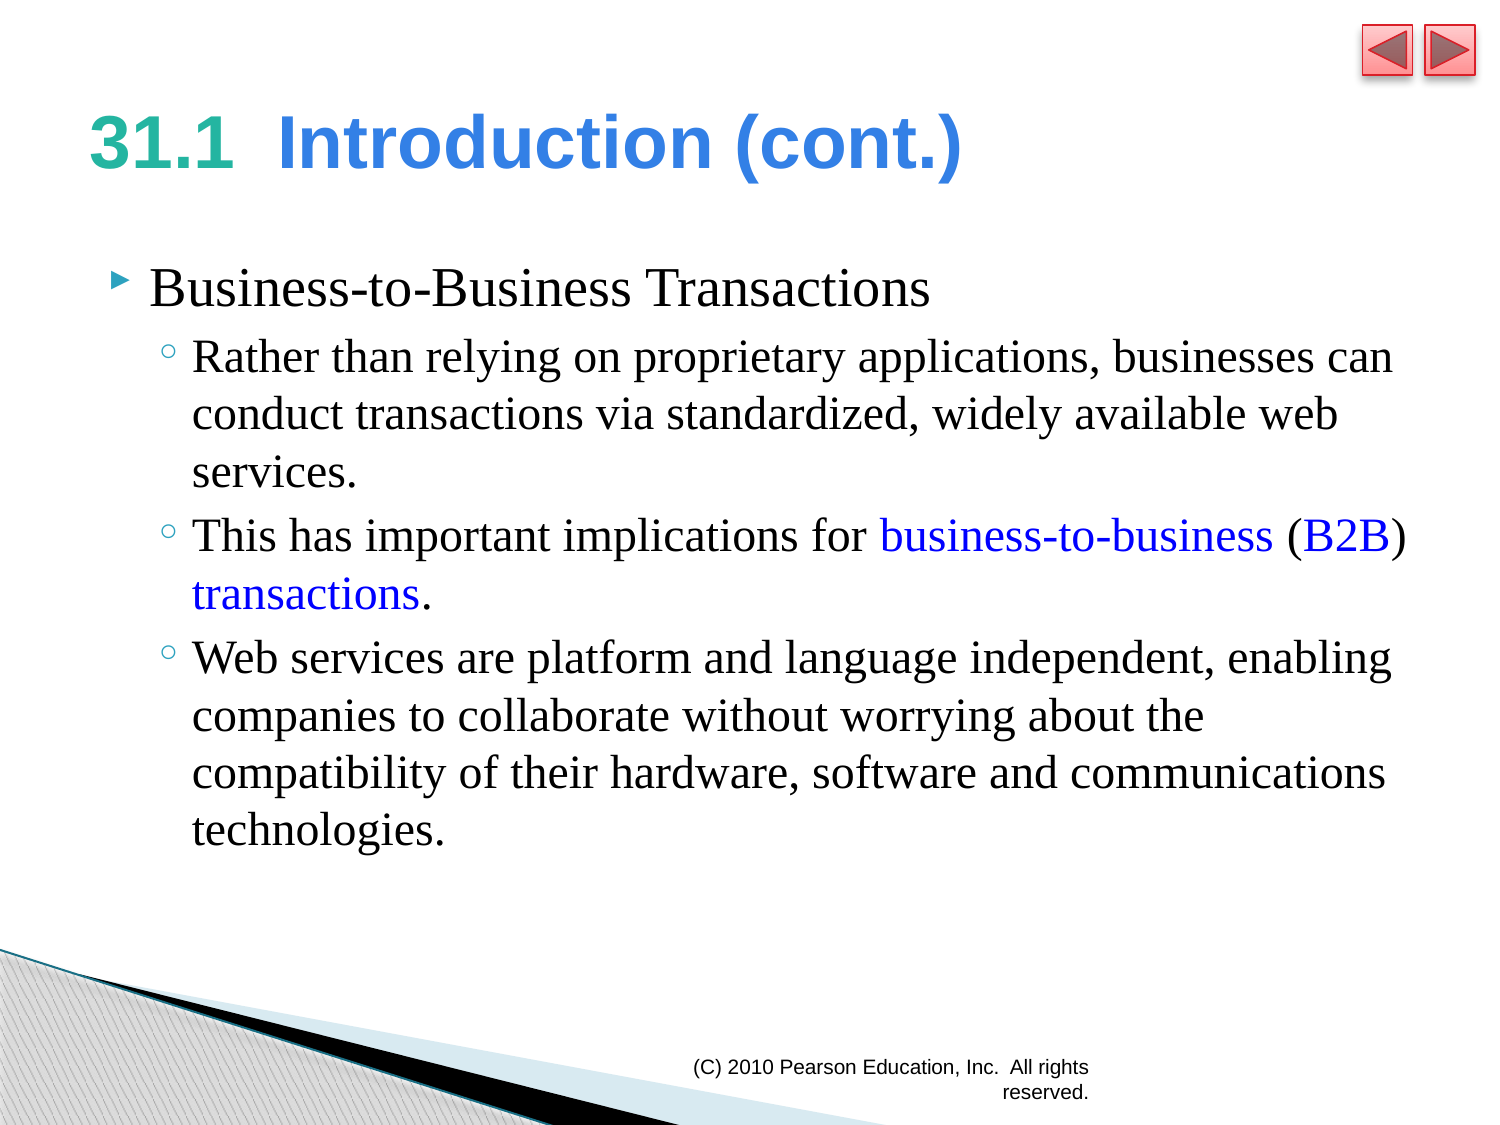

# 31.1  Introduction (cont.)
Business-to-Business Transactions
Rather than relying on proprietary applications, businesses can conduct transactions via standardized, widely available web services.
This has important implications for business-to-business (B2B) transactions.
Web services are platform and language independent, enabling companies to collaborate without worrying about the compatibility of their hardware, software and communications technologies.
(C) 2010 Pearson Education, Inc.  All rights reserved.